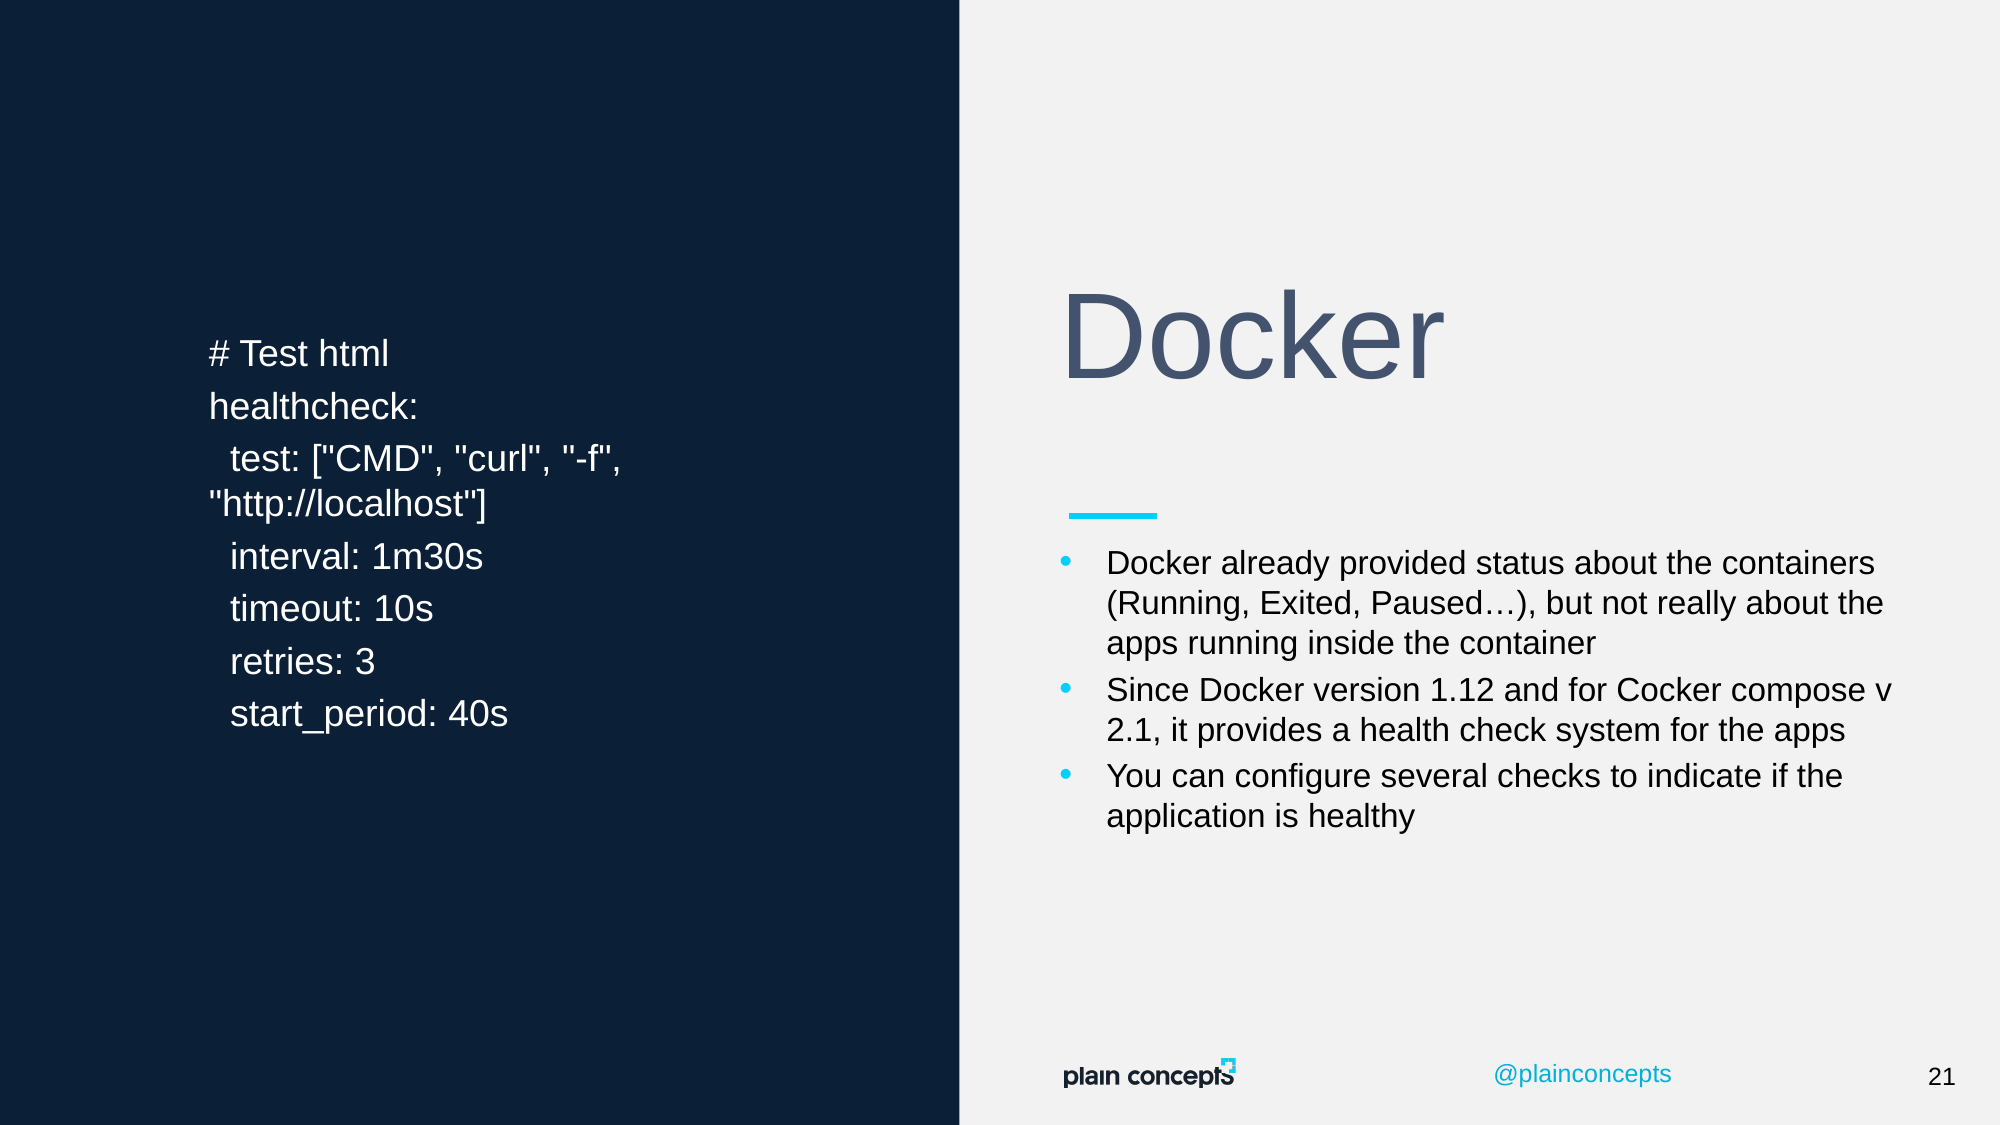

# Test html
healthcheck:
  test: ["CMD", "curl", "-f", "http://localhost"]
  interval: 1m30s
  timeout: 10s
  retries: 3
  start_period: 40s

# Docker
Docker already provided status about the containers (Running, Exited, Paused…), but not really about the apps running inside the container
Since Docker version 1.12 and for Cocker compose v 2.1, it provides a health check system for the apps
You can configure several checks to indicate if the application is healthy

@plainconcepts
21